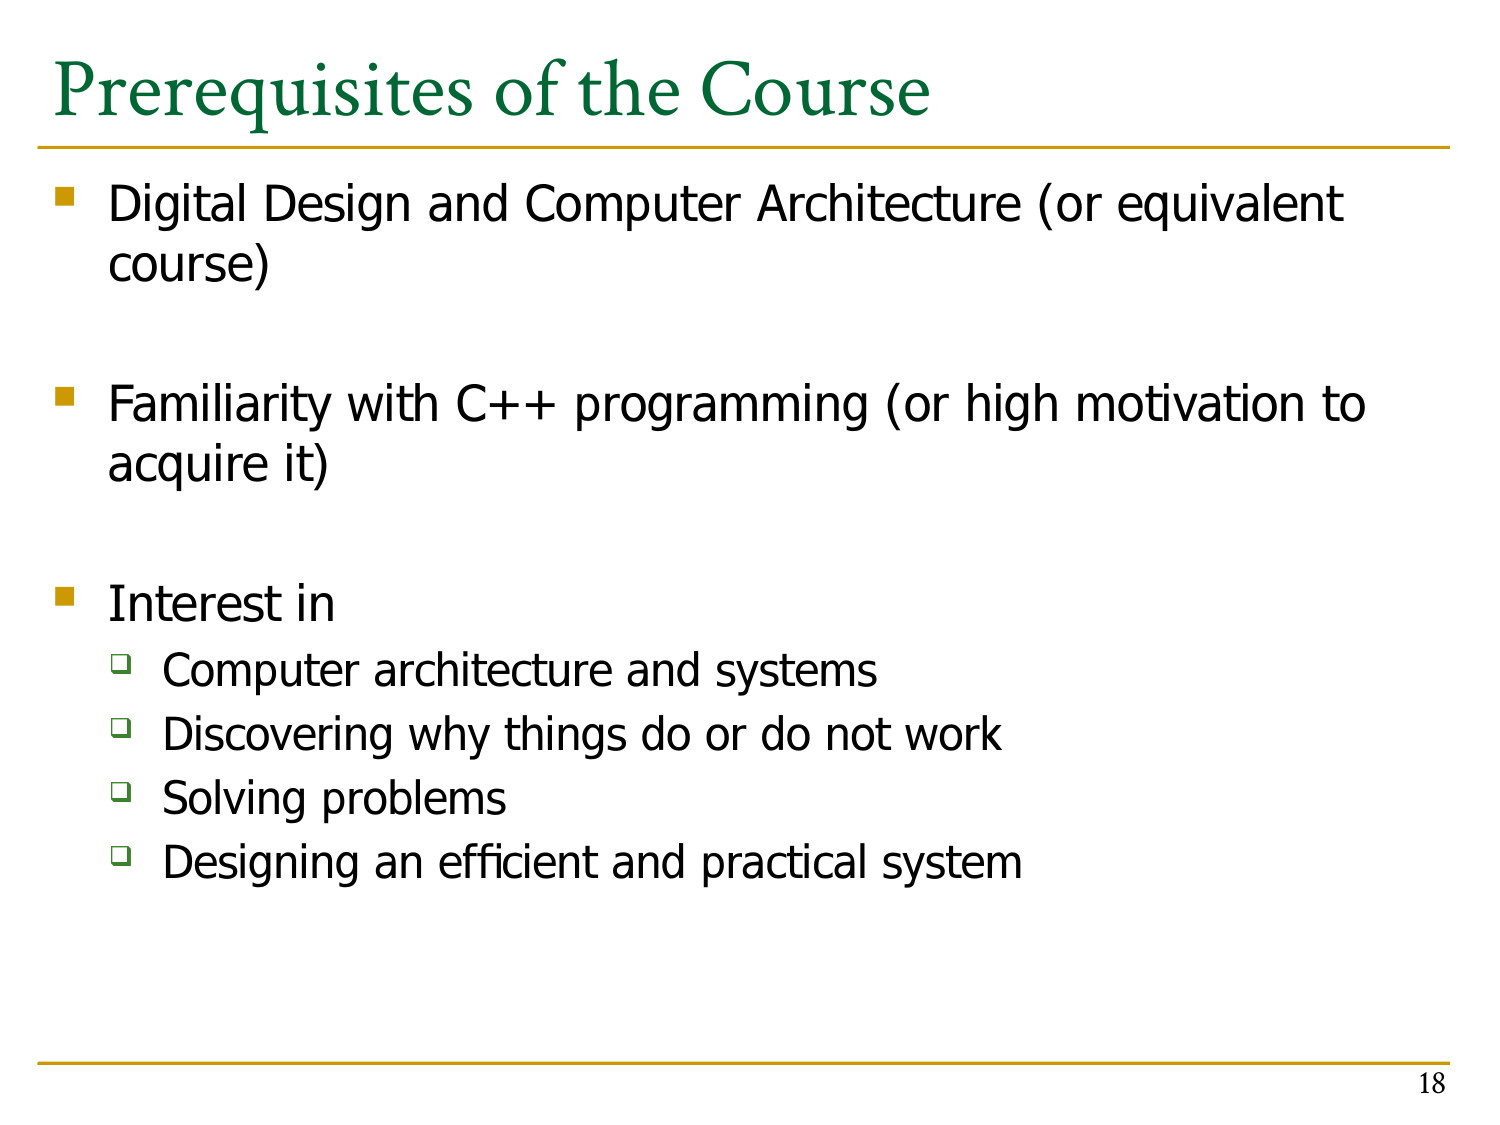

# Prerequisites of the Course
Digital Design and Computer Architecture (or equivalent course)

Familiarity with C++ programming (or high motivation to acquire it)

Interest in
Computer architecture and systems
Discovering why things do or do not work
Solving problems
Designing an efficient and practical system
18